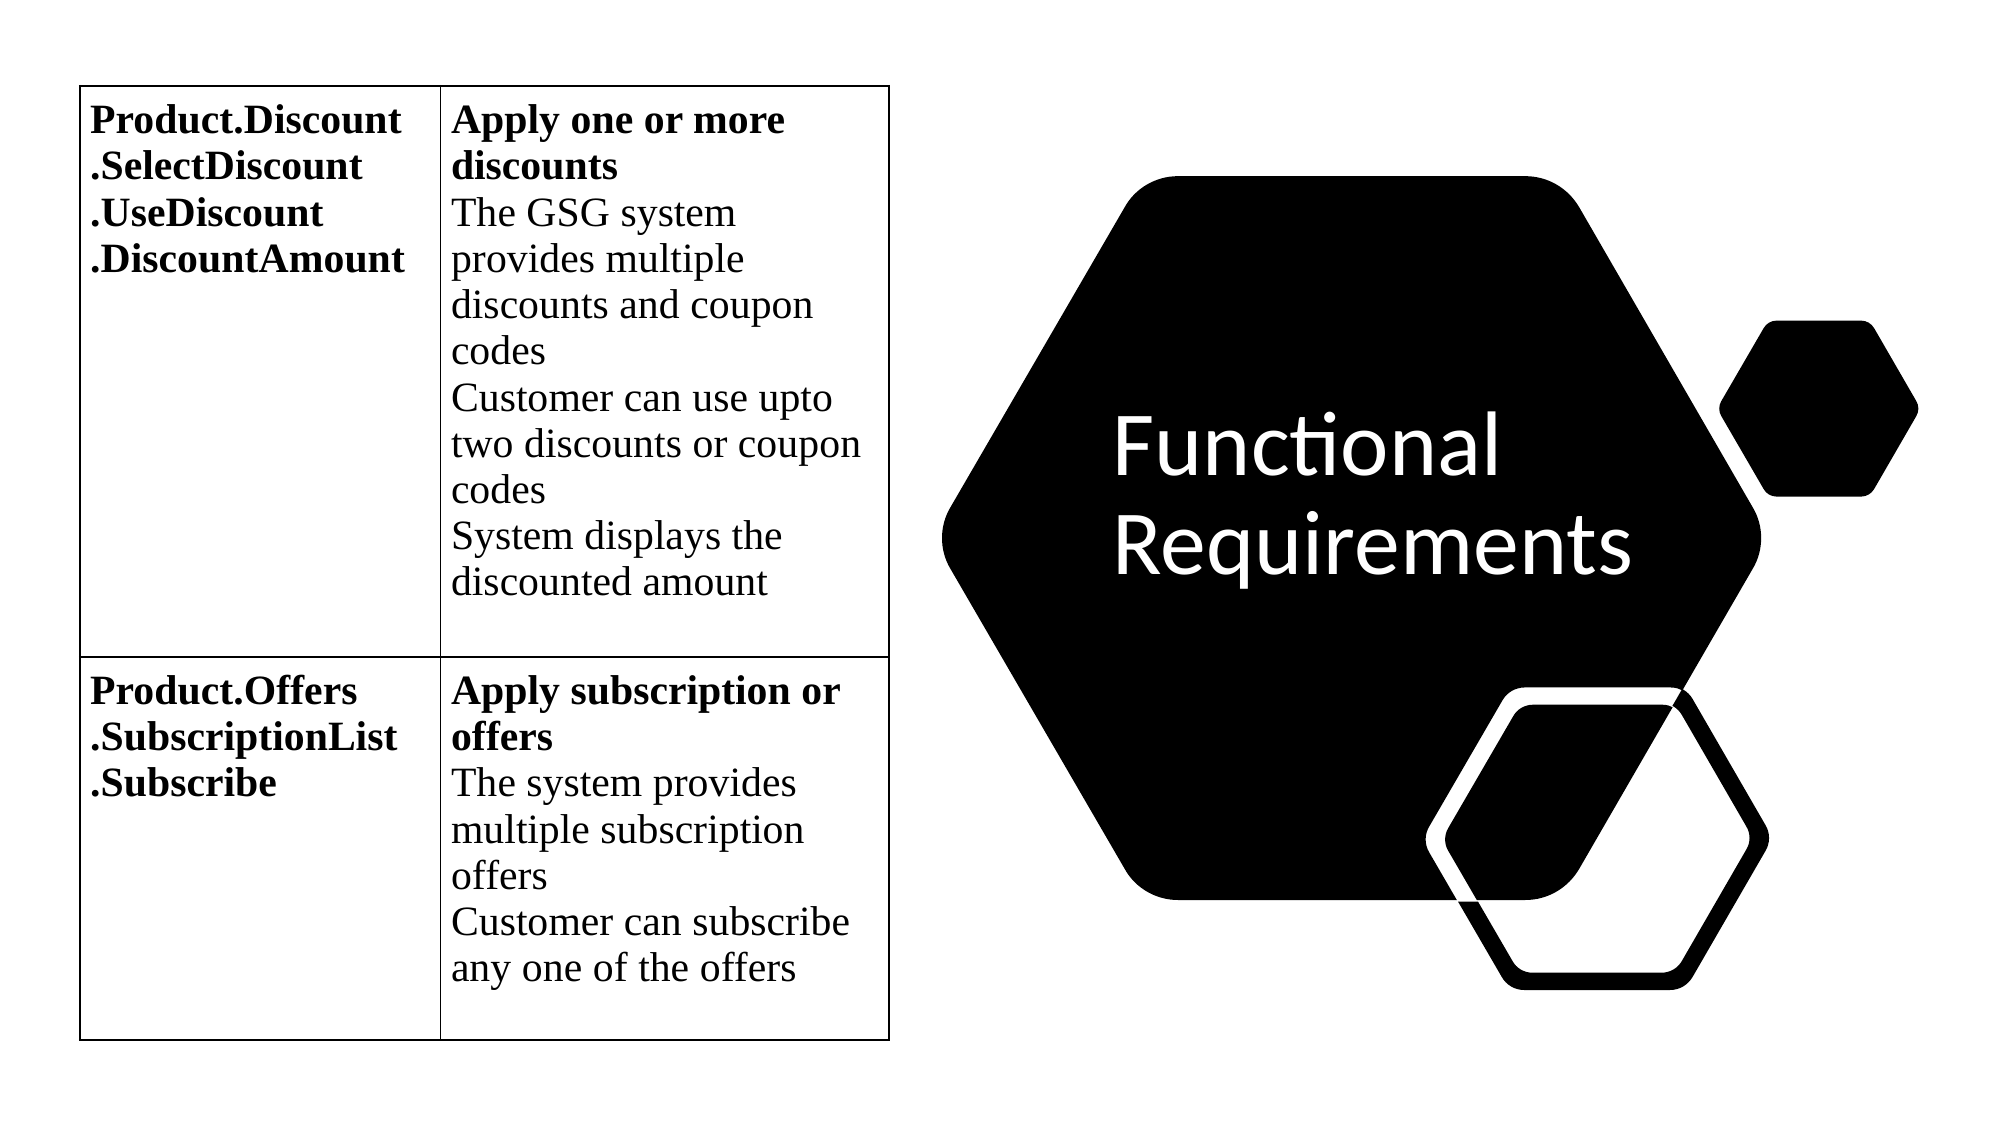

| Product.Discount .SelectDiscount .UseDiscount .DiscountAmount | Apply one or more discounts The GSG system provides multiple discounts and coupon codes Customer can use upto two discounts or coupon codes System displays the discounted amount |
| --- | --- |
| Product.Offers .SubscriptionList .Subscribe | Apply subscription or offers The system provides multiple subscription offers Customer can subscribe any one of the offers |

# Functional Requirements